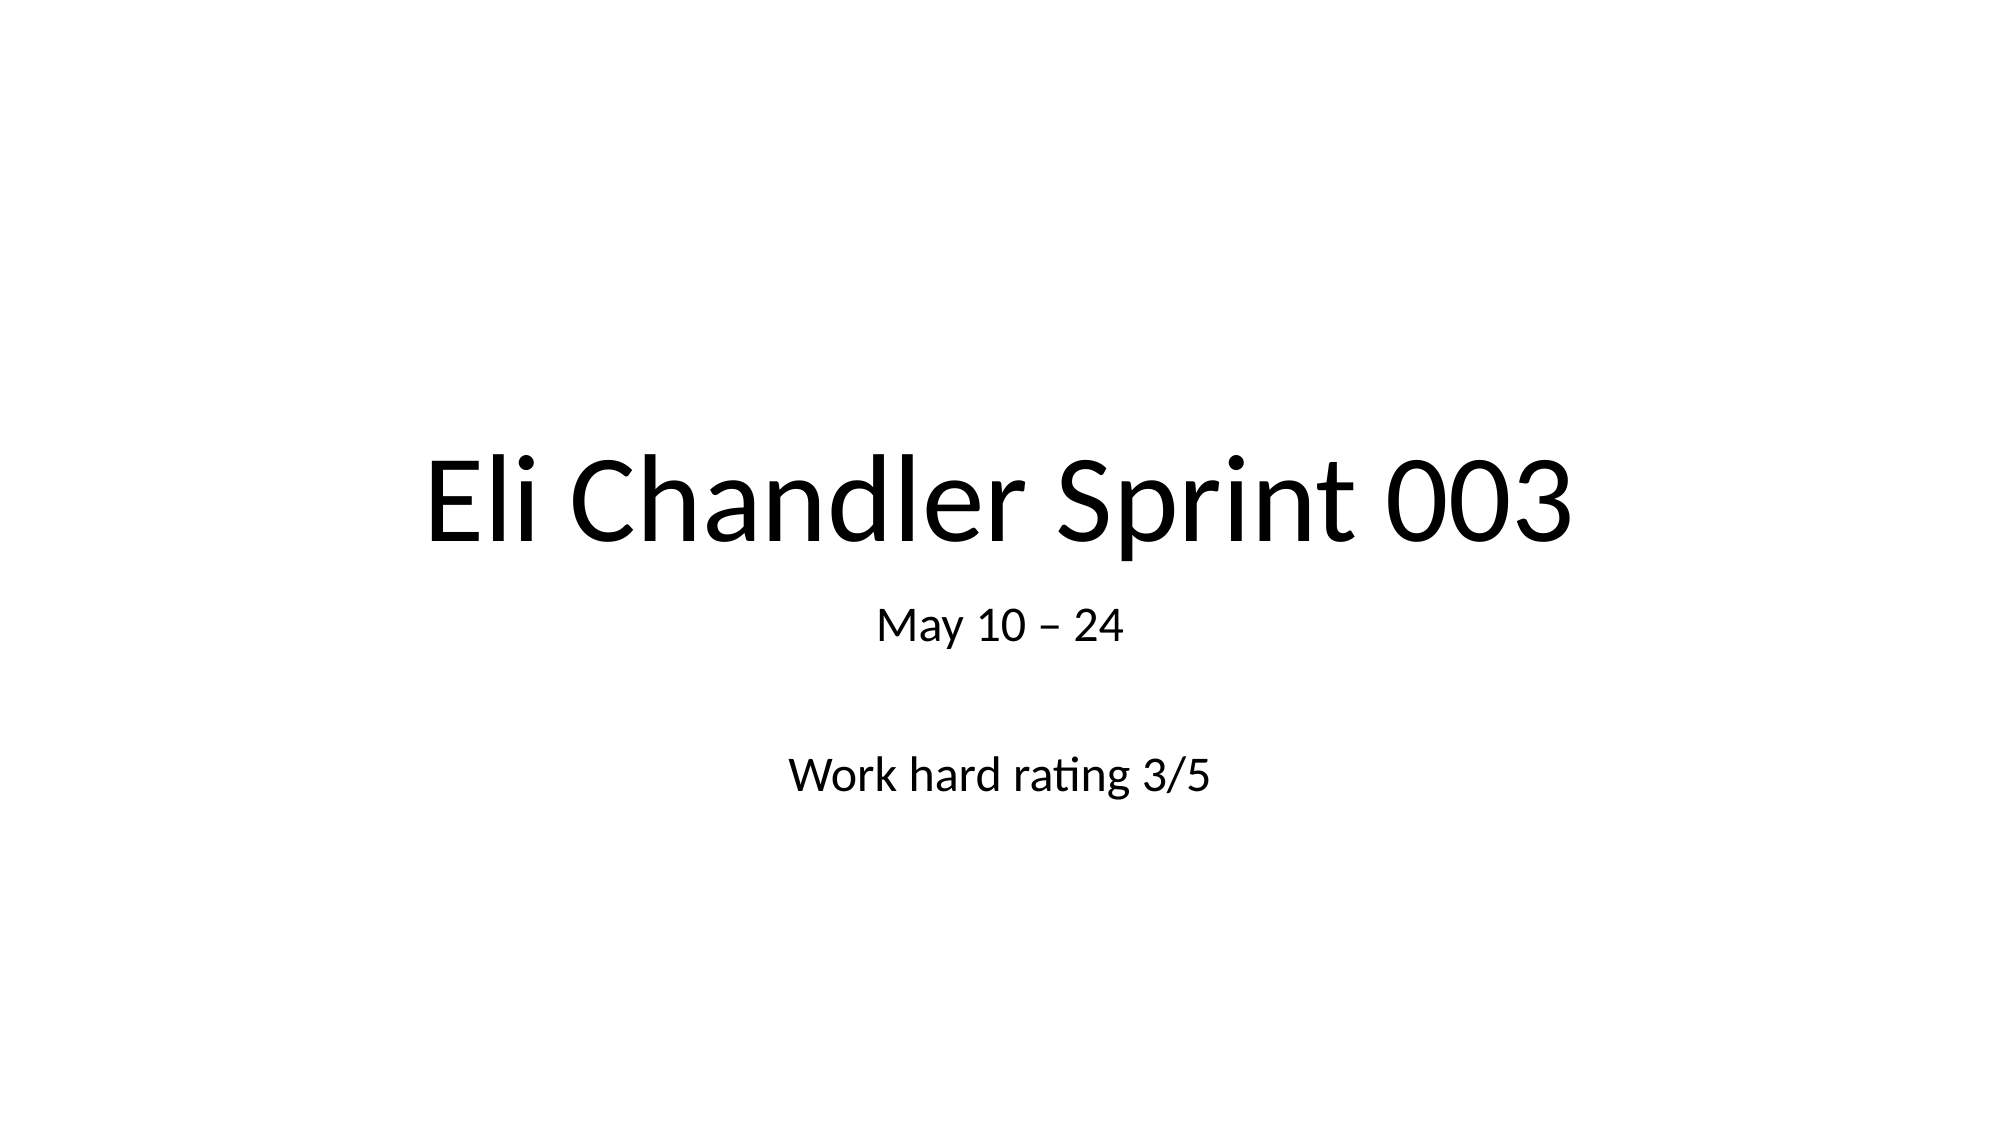

# Eli Chandler Sprint 003
May 10 – 24

Work hard rating 3/5